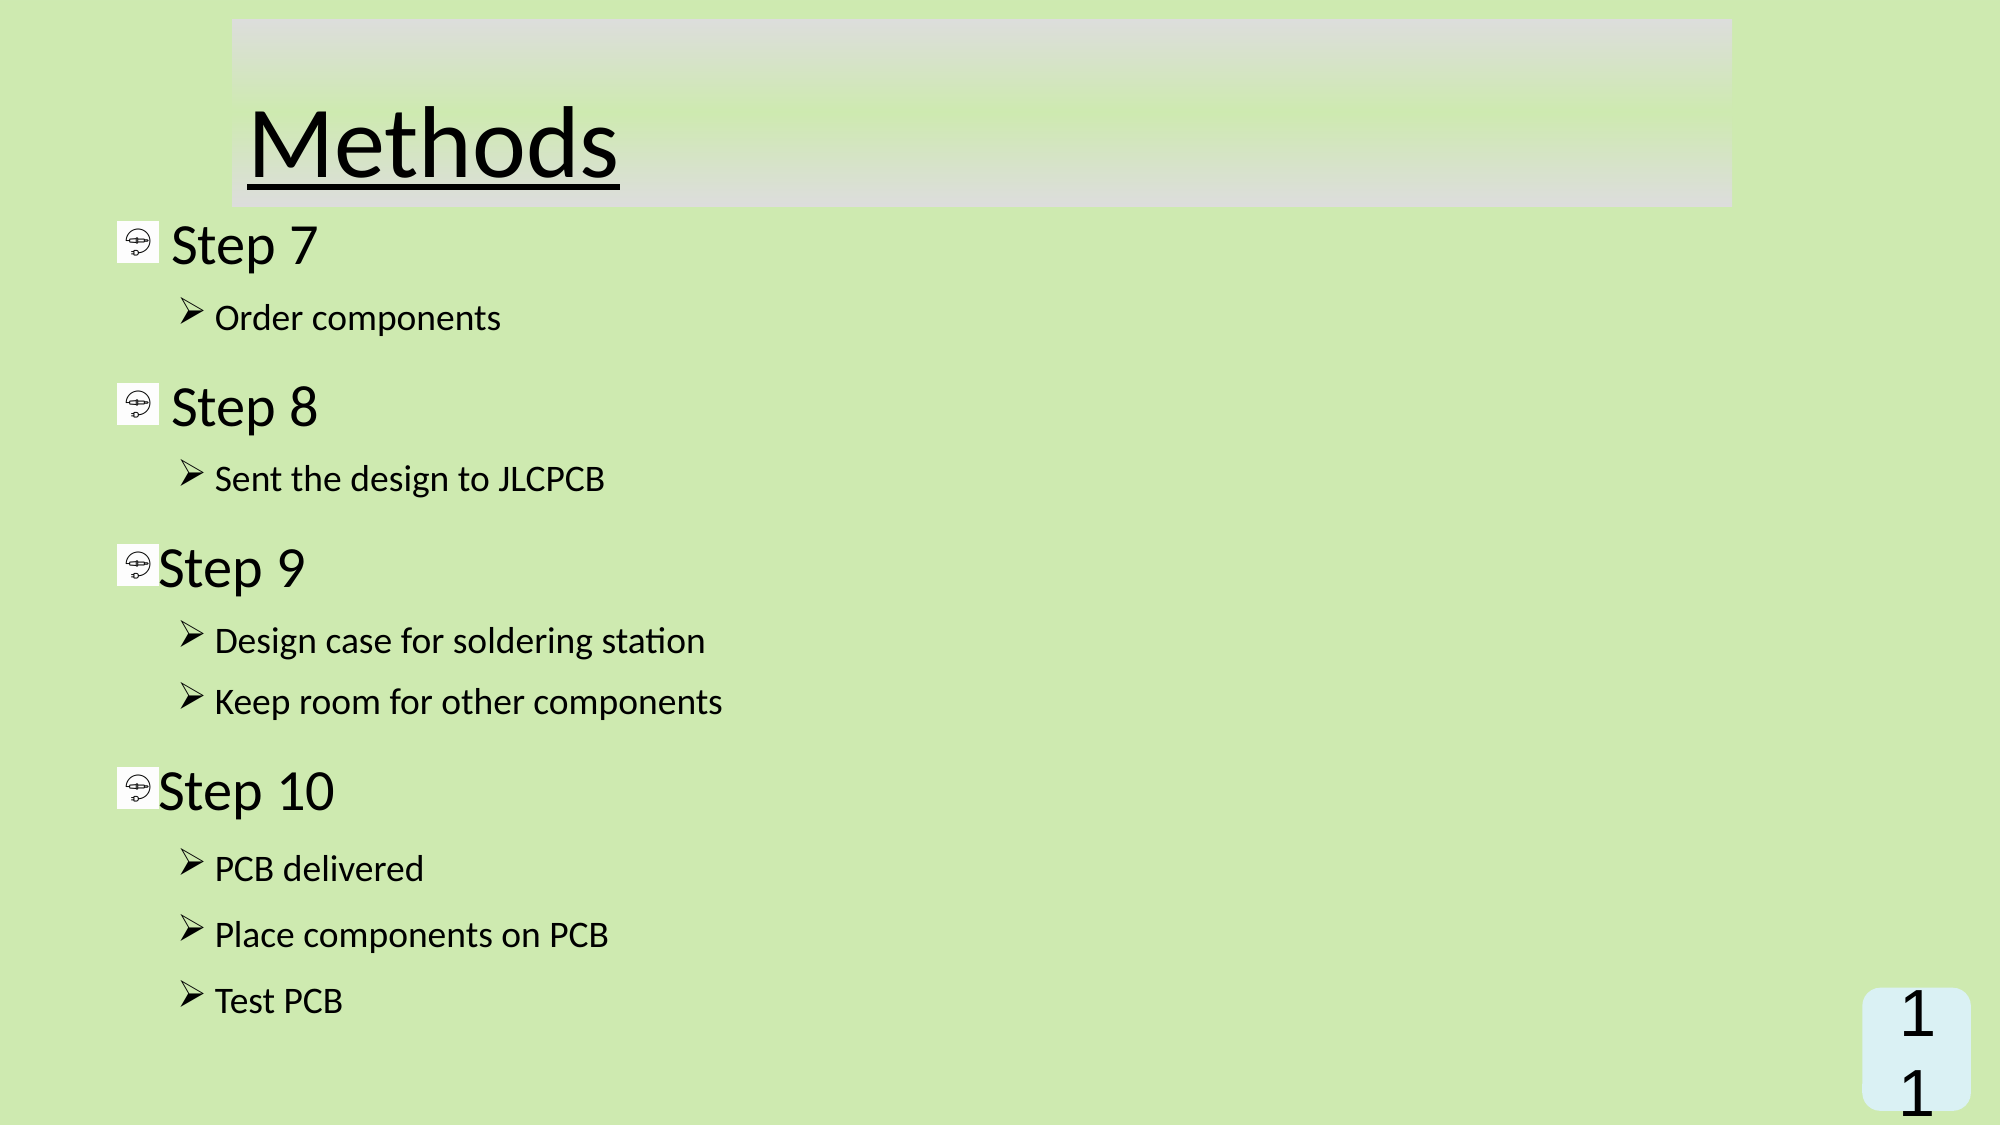

# Methods
 Step 7
Order components
 Step 8
Sent the design to JLCPCB
Step 9
Design case for soldering station
Keep room for other components
Step 10
PCB delivered
Place components on PCB
Test PCB

11